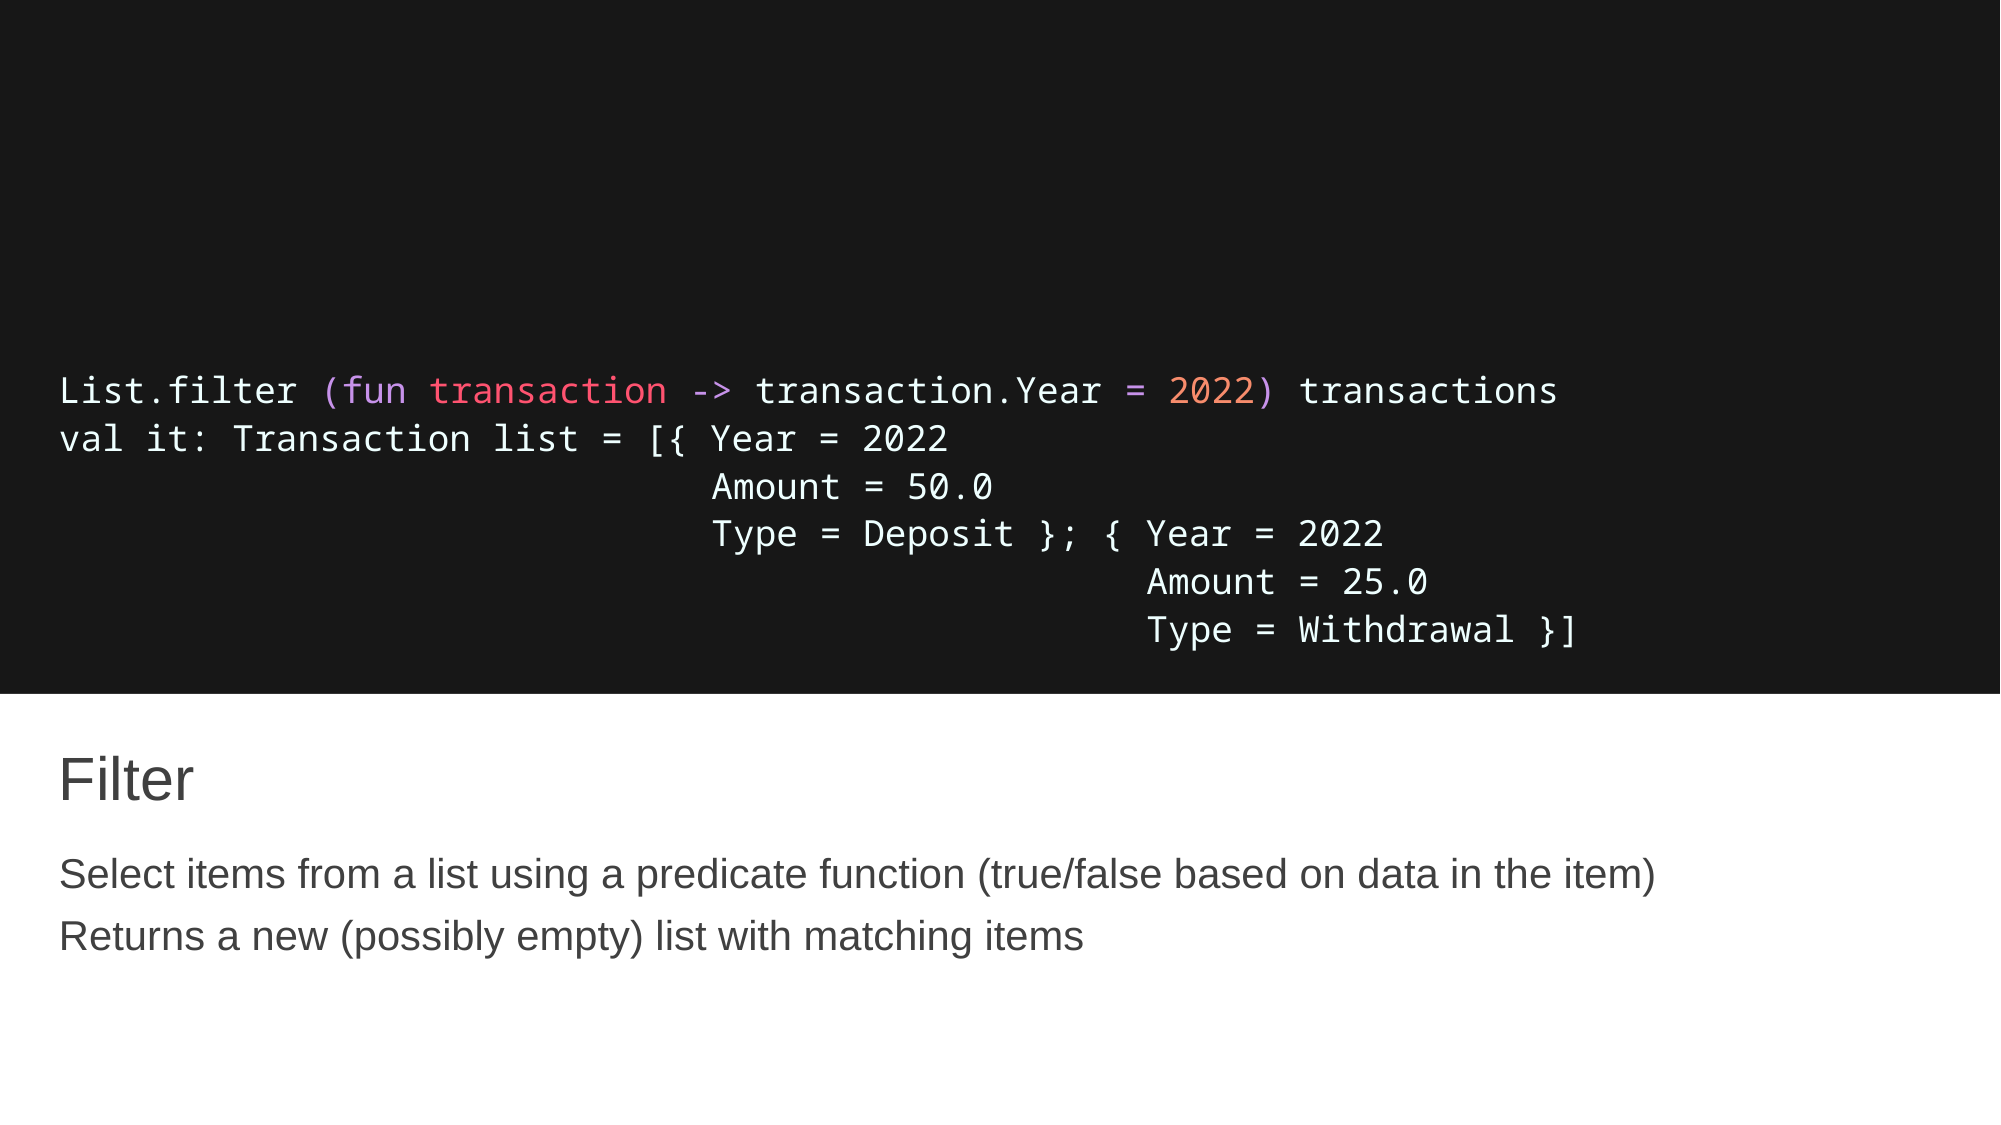

List.filter (fun transaction -> transaction.Year = 2022) transactions
val it: Transaction list = [{ Year = 2022
                              Amount = 50.0
                              Type = Deposit }; { Year = 2022
                                                  Amount = 25.0
                                                  Type = Withdrawal }]
# Filter
Select items from a list using a predicate function (true/false based on data in the item)
Returns a new (possibly empty) list with matching items